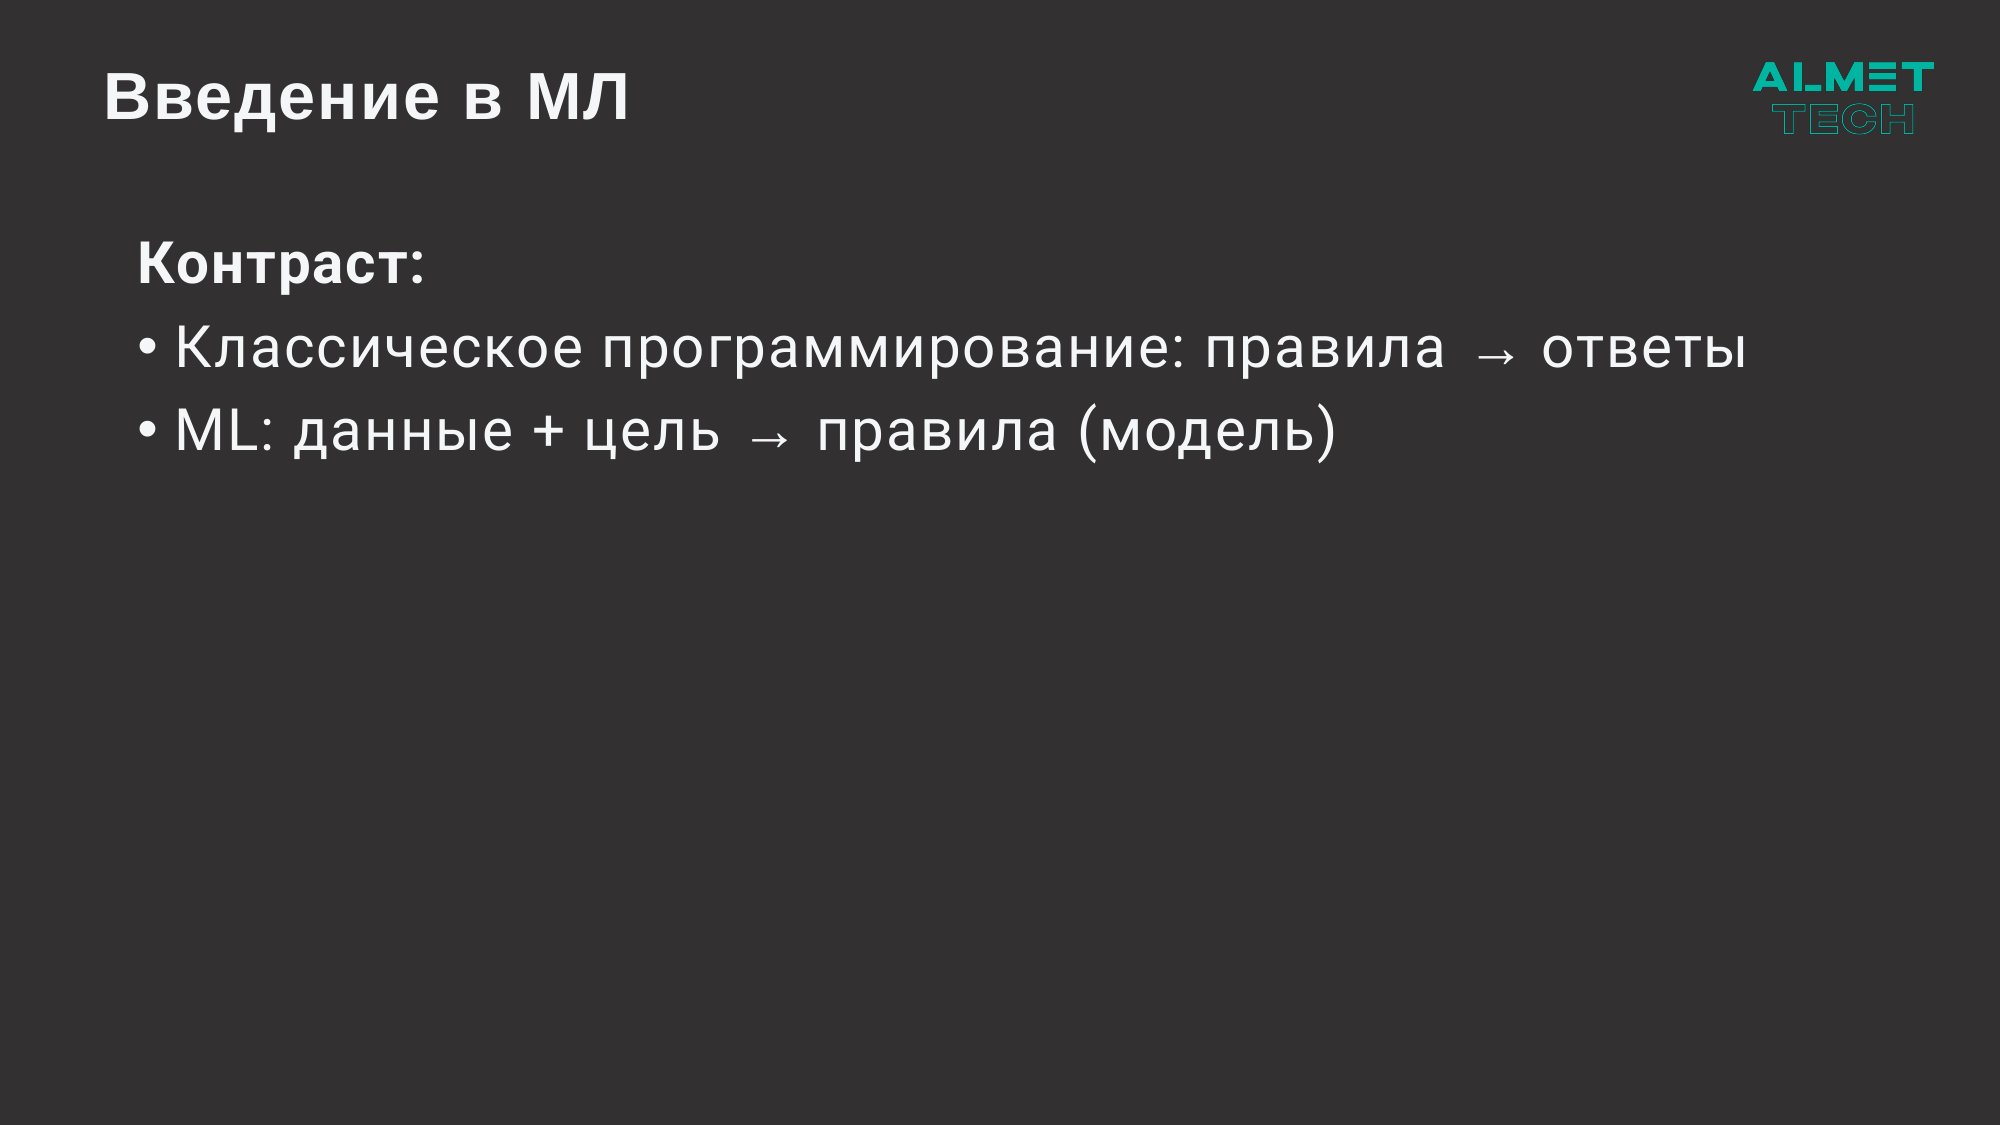

# Введение в МЛ
Контраст:
Классическое программирование: правила → ответы
ML: данные + цель → правила (модель)